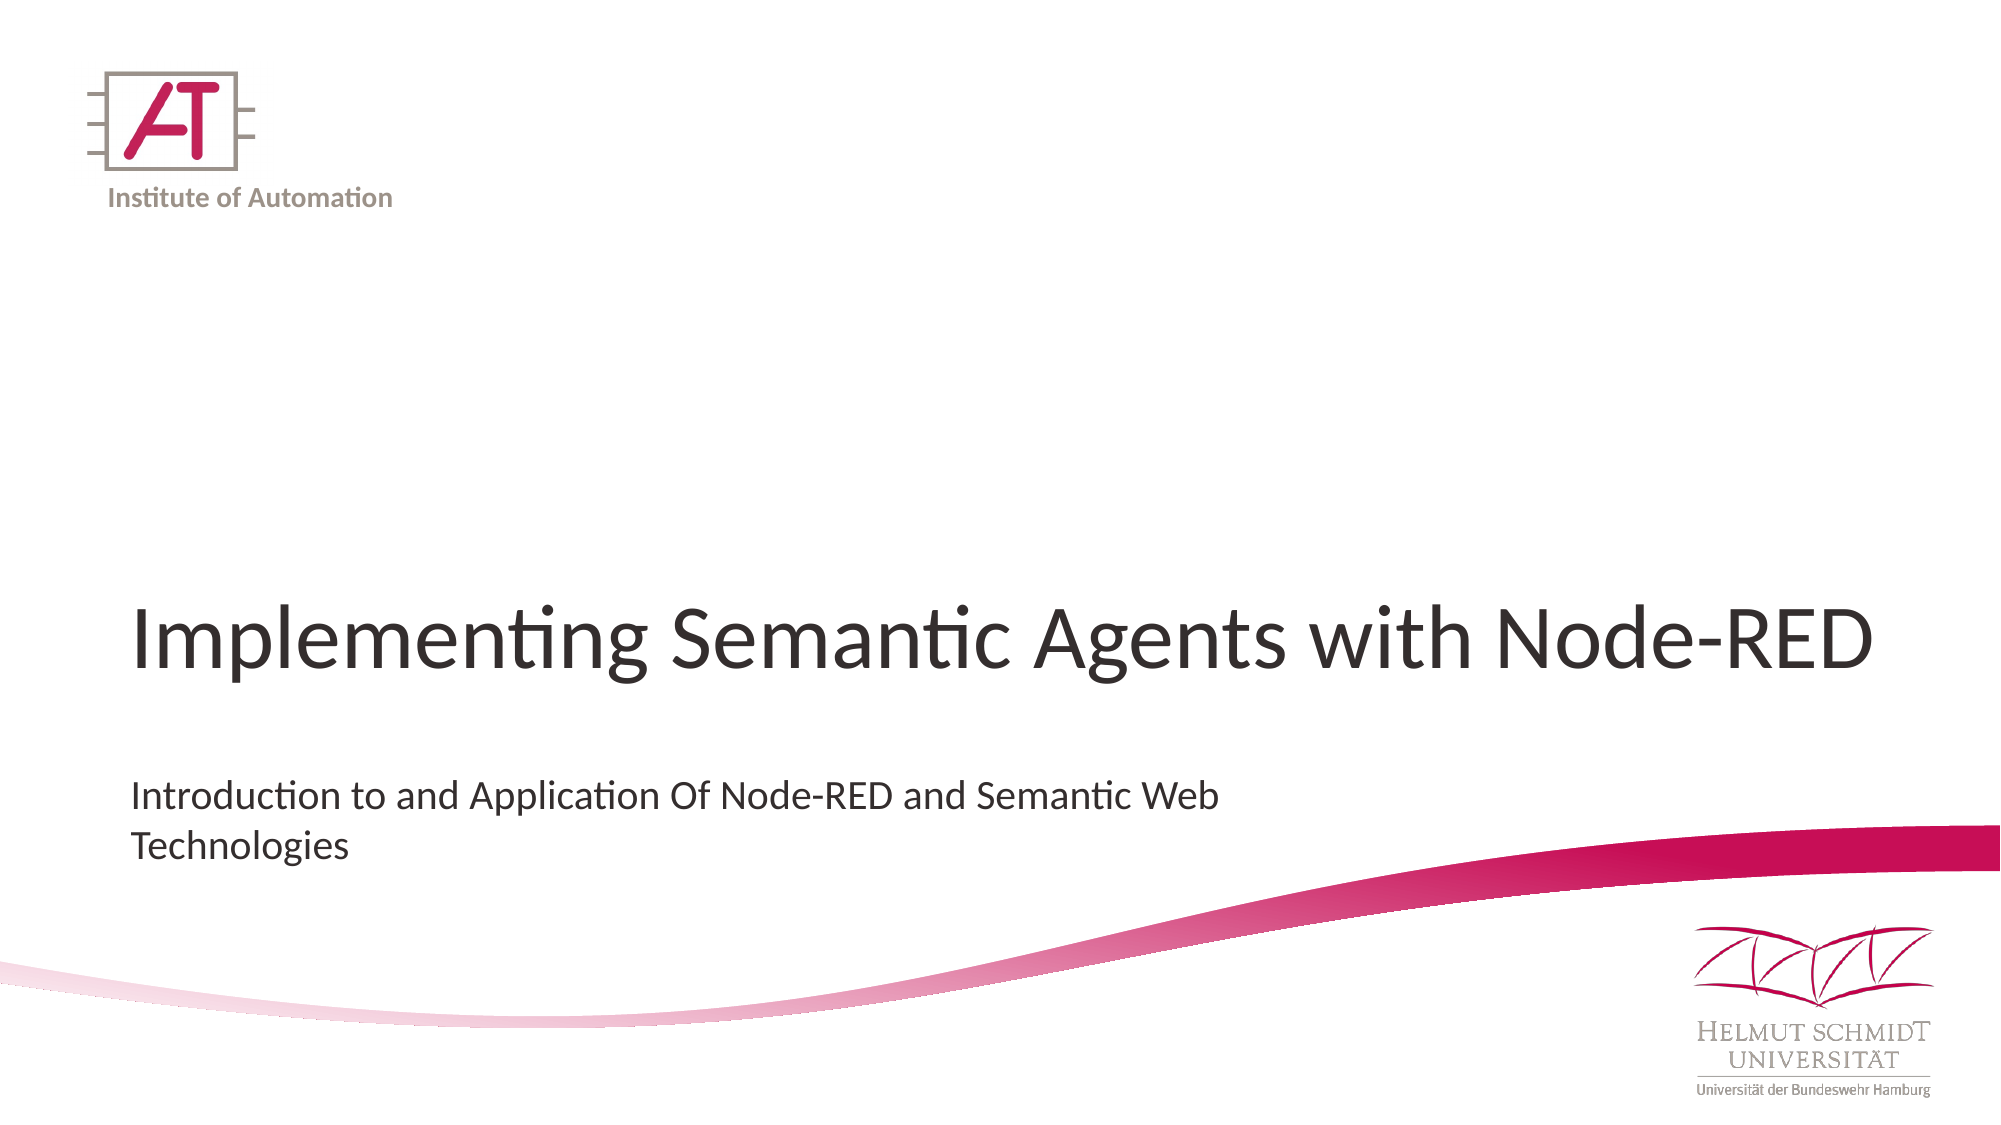

# Implementing Semantic Agents with Node-RED
Introduction to and Application Of Node-RED and Semantic Web Technologies